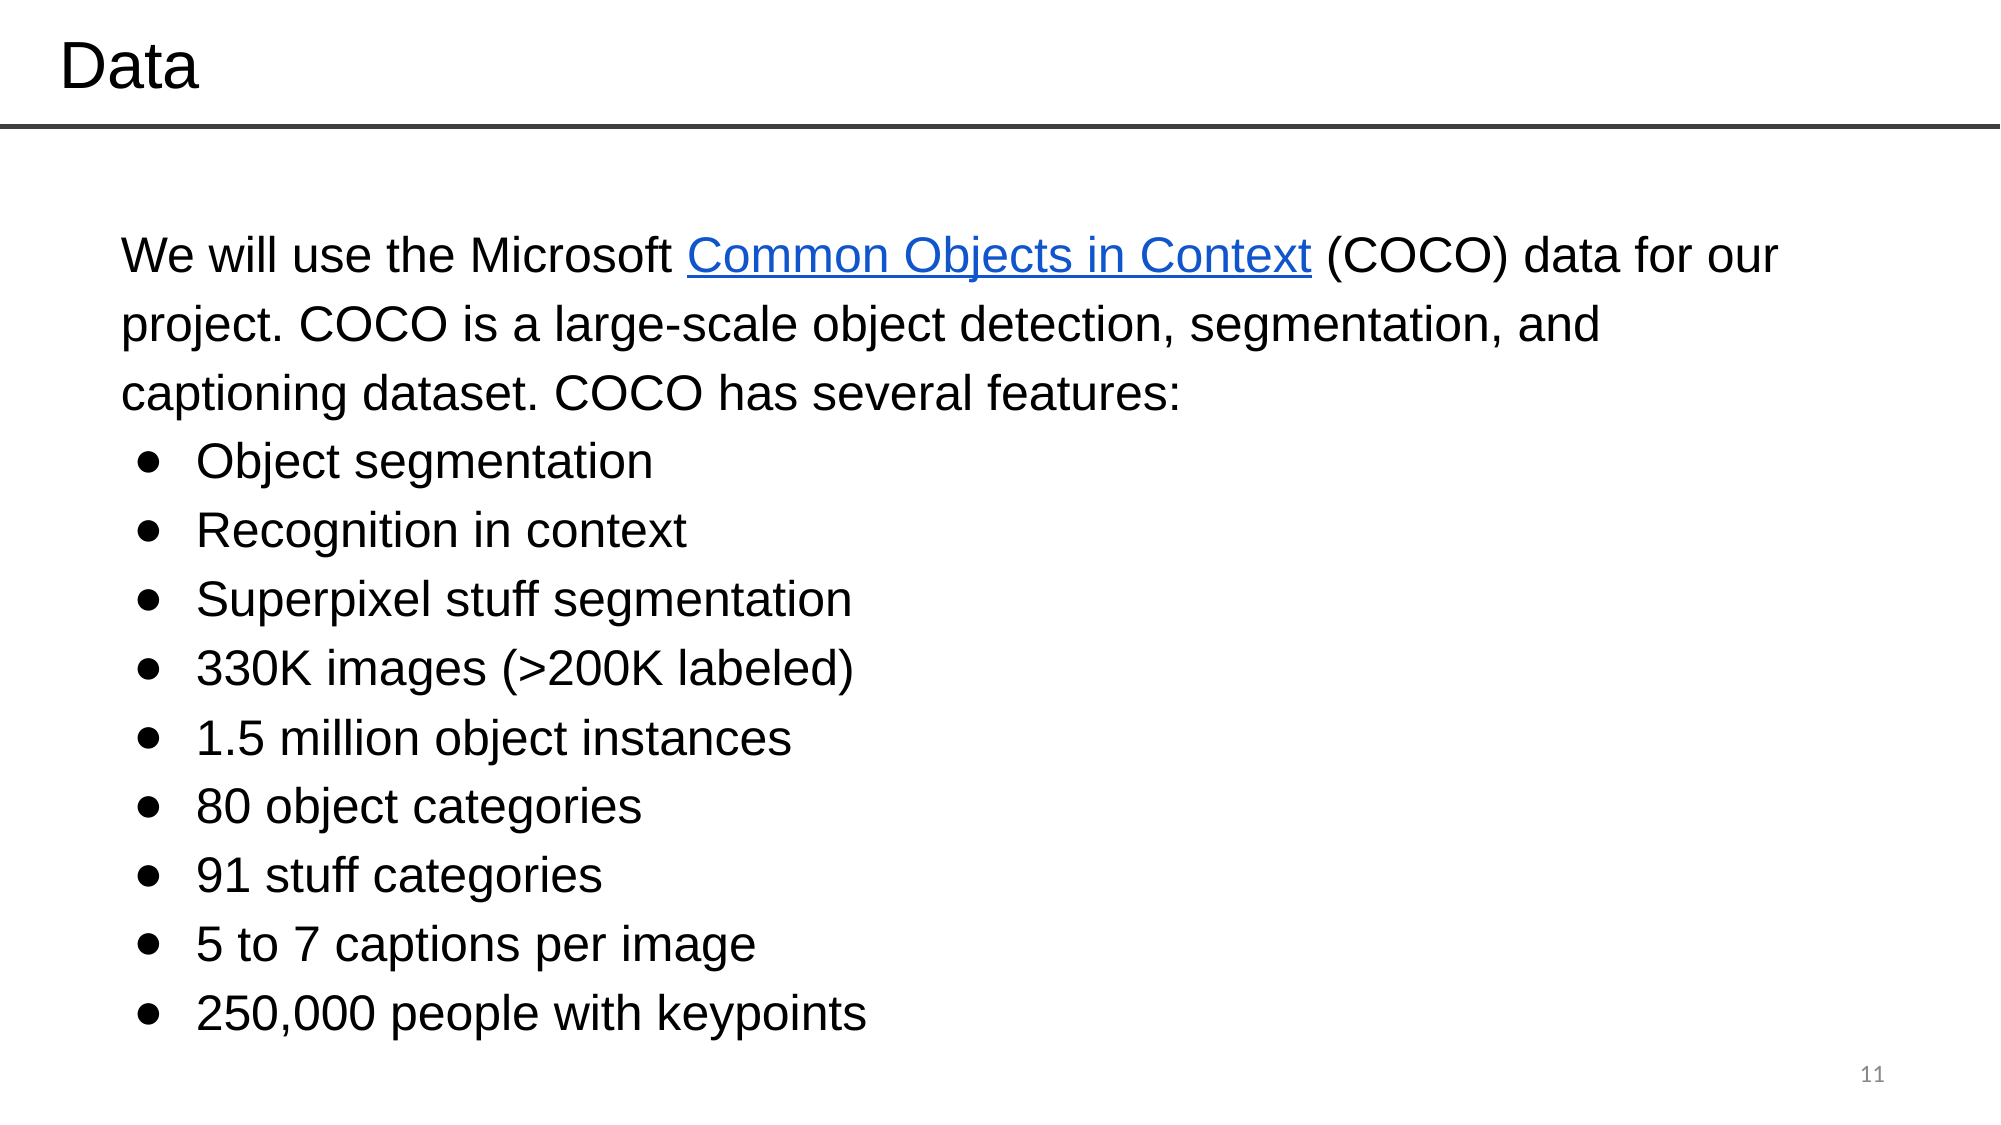

# Data
We will use the Microsoft Common Objects in Context (COCO) data for our project. COCO is a large-scale object detection, segmentation, and captioning dataset. COCO has several features:
Object segmentation
Recognition in context
Superpixel stuff segmentation
330K images (>200K labeled)
1.5 million object instances
80 object categories
91 stuff categories
5 to 7 captions per image
250,000 people with keypoints

11